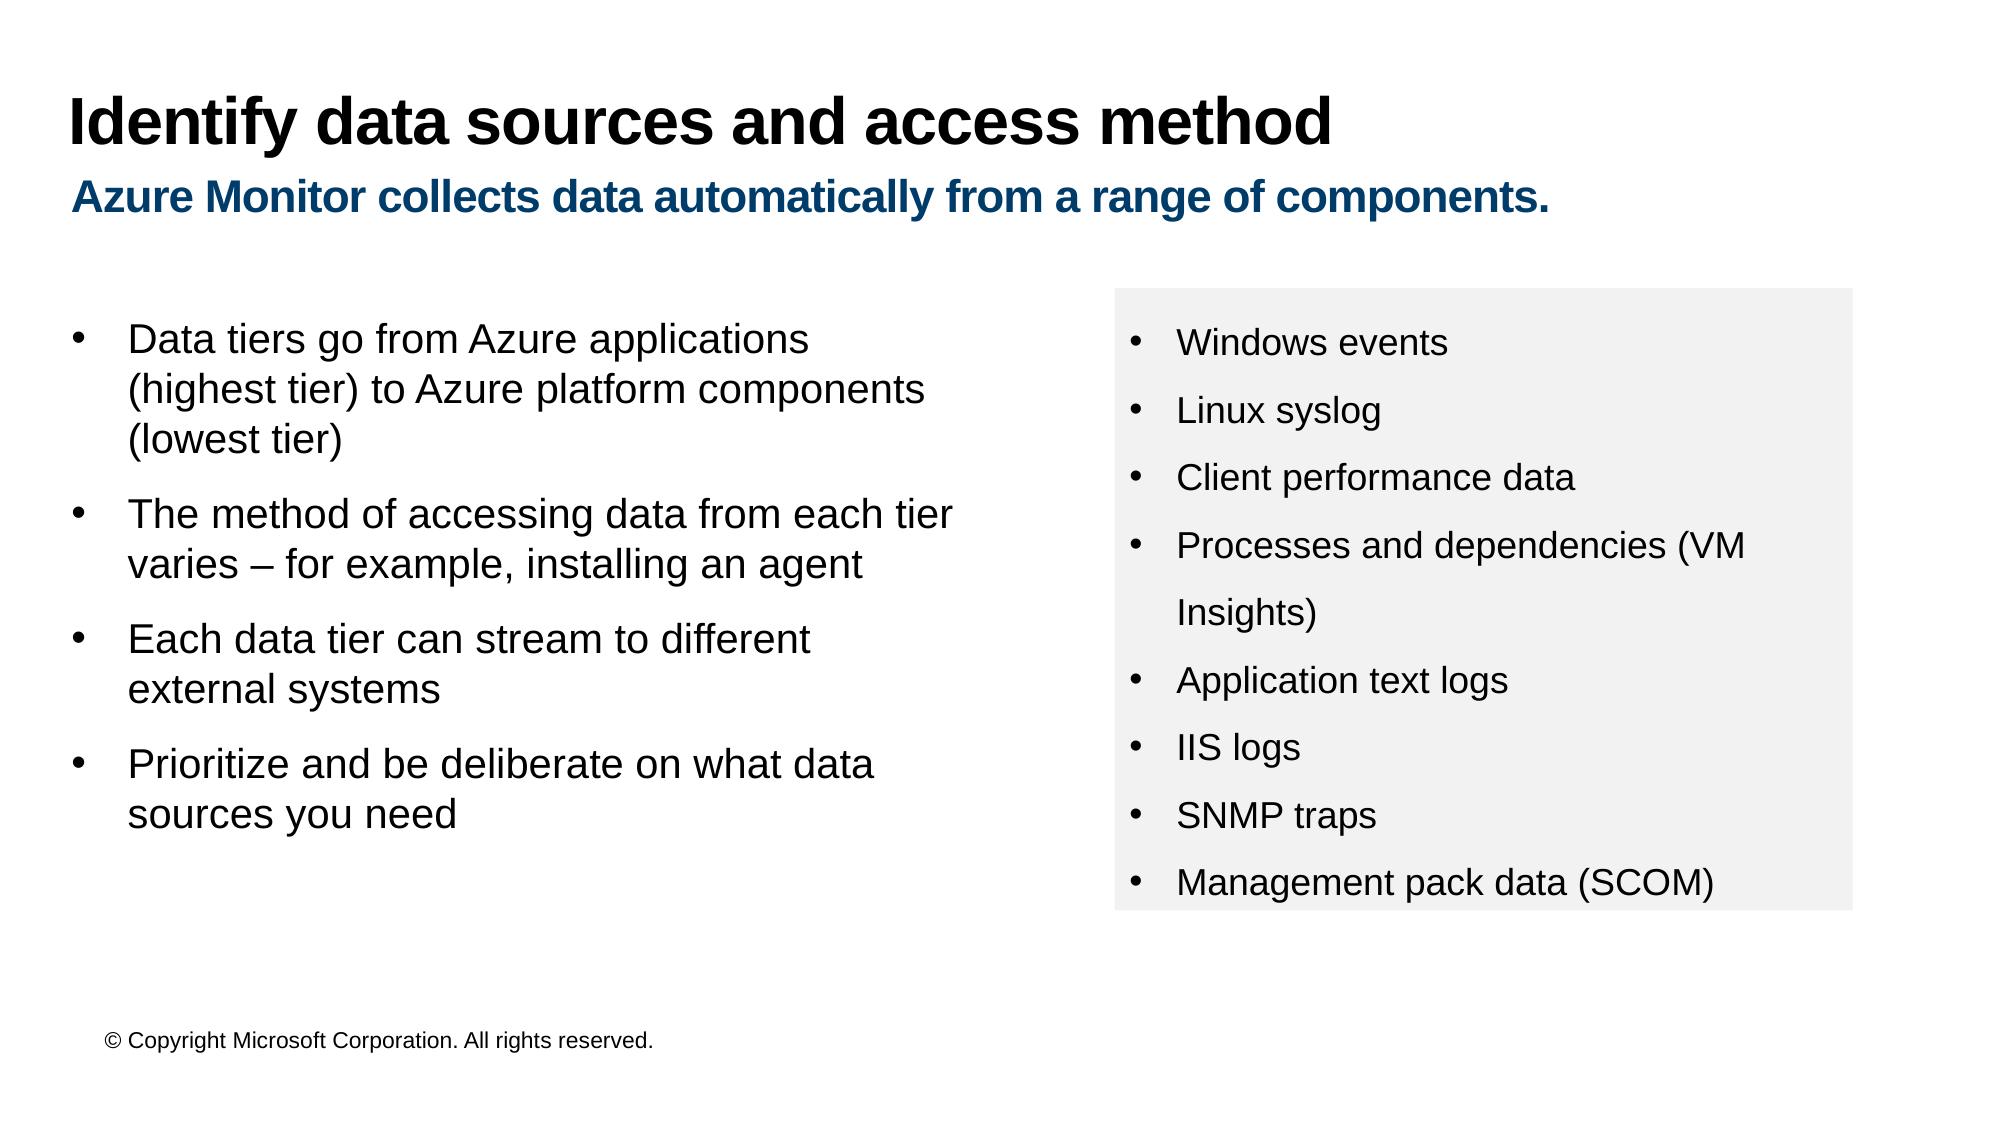

# Identify data sources and access method
Azure Monitor collects data automatically from a range of components.
Windows events
Linux syslog
Client performance data
Processes and dependencies (VM Insights)
Application text logs
IIS logs
SNMP traps
Management pack data (SCOM)
Data tiers go from Azure applications (highest tier) to Azure platform components (lowest tier)
The method of accessing data from each tier varies – for example, installing an agent
Each data tier can stream to different external systems
Prioritize and be deliberate on what data sources you need